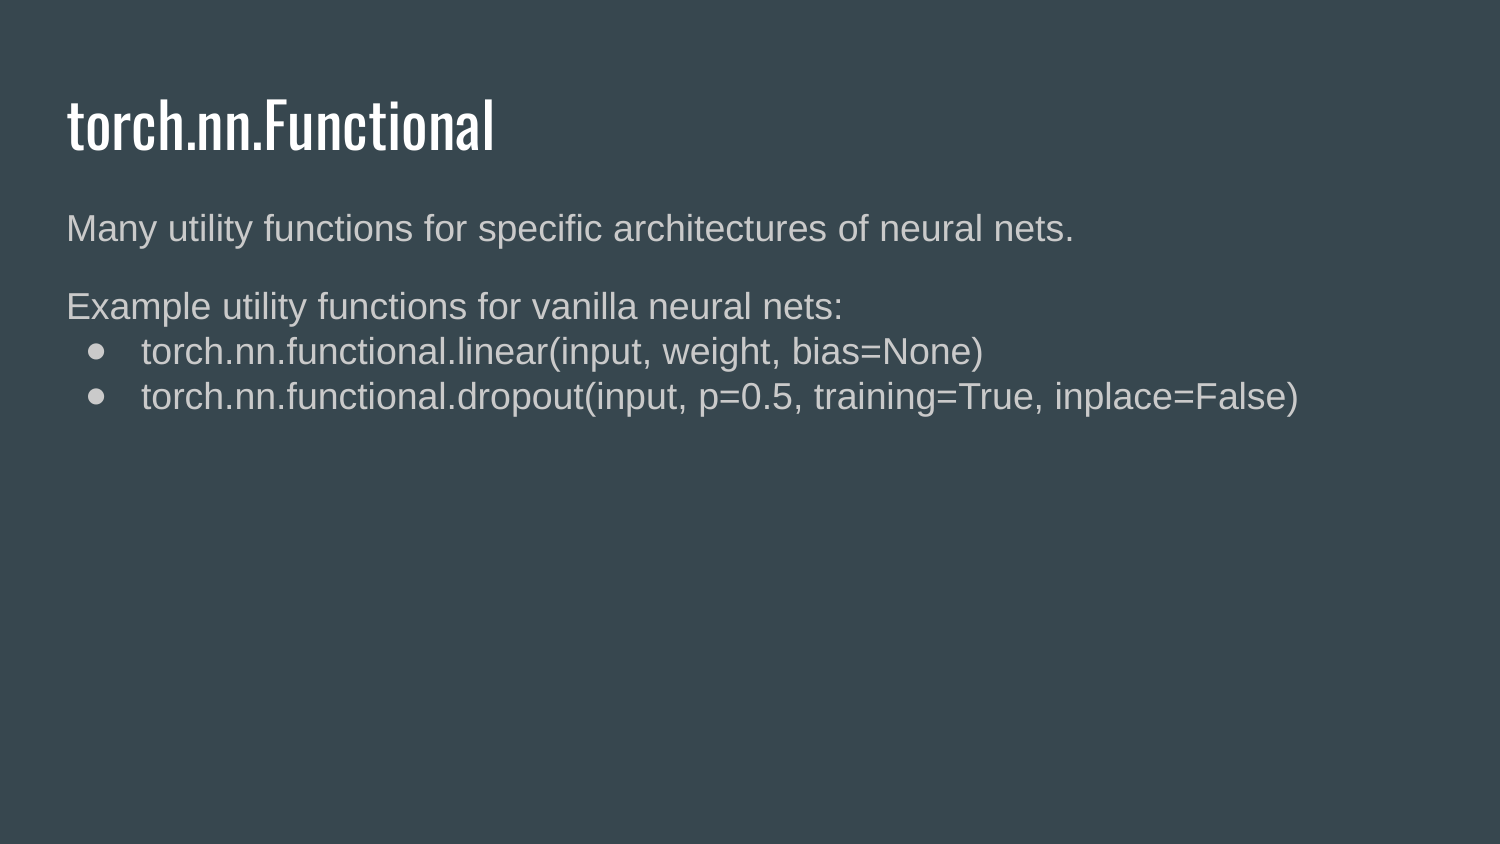

# torch.nn.Functional
Many utility functions for specific architectures of neural nets.
Example utility functions for vanilla neural nets:
torch.nn.functional.linear(input, weight, bias=None)
torch.nn.functional.dropout(input, p=0.5, training=True, inplace=False)